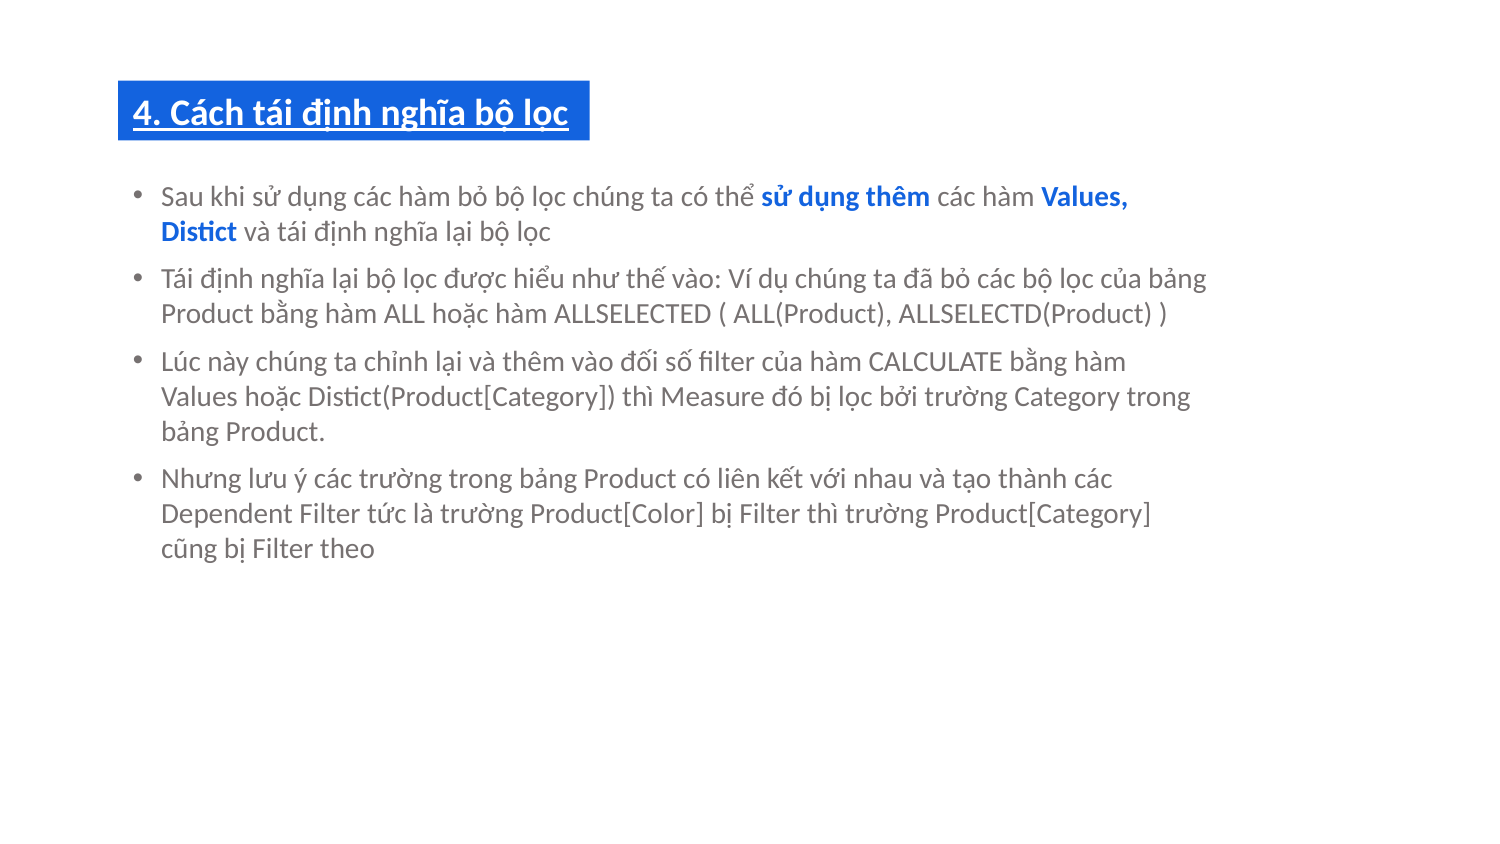

4. Cách tái định nghĩa bộ lọc
Sau khi sử dụng các hàm bỏ bộ lọc chúng ta có thể sử dụng thêm các hàm Values, Distict và tái định nghĩa lại bộ lọc
Tái định nghĩa lại bộ lọc được hiểu như thế vào: Ví dụ chúng ta đã bỏ các bộ lọc của bảng Product bằng hàm ALL hoặc hàm ALLSELECTED ( ALL(Product), ALLSELECTD(Product) )
Lúc này chúng ta chỉnh lại và thêm vào đối số filter của hàm CALCULATE bằng hàm Values hoặc Distict(Product[Category]) thì Measure đó bị lọc bởi trường Category trong bảng Product.
Nhưng lưu ý các trường trong bảng Product có liên kết với nhau và tạo thành các Dependent Filter tức là trường Product[Color] bị Filter thì trường Product[Category] cũng bị Filter theo